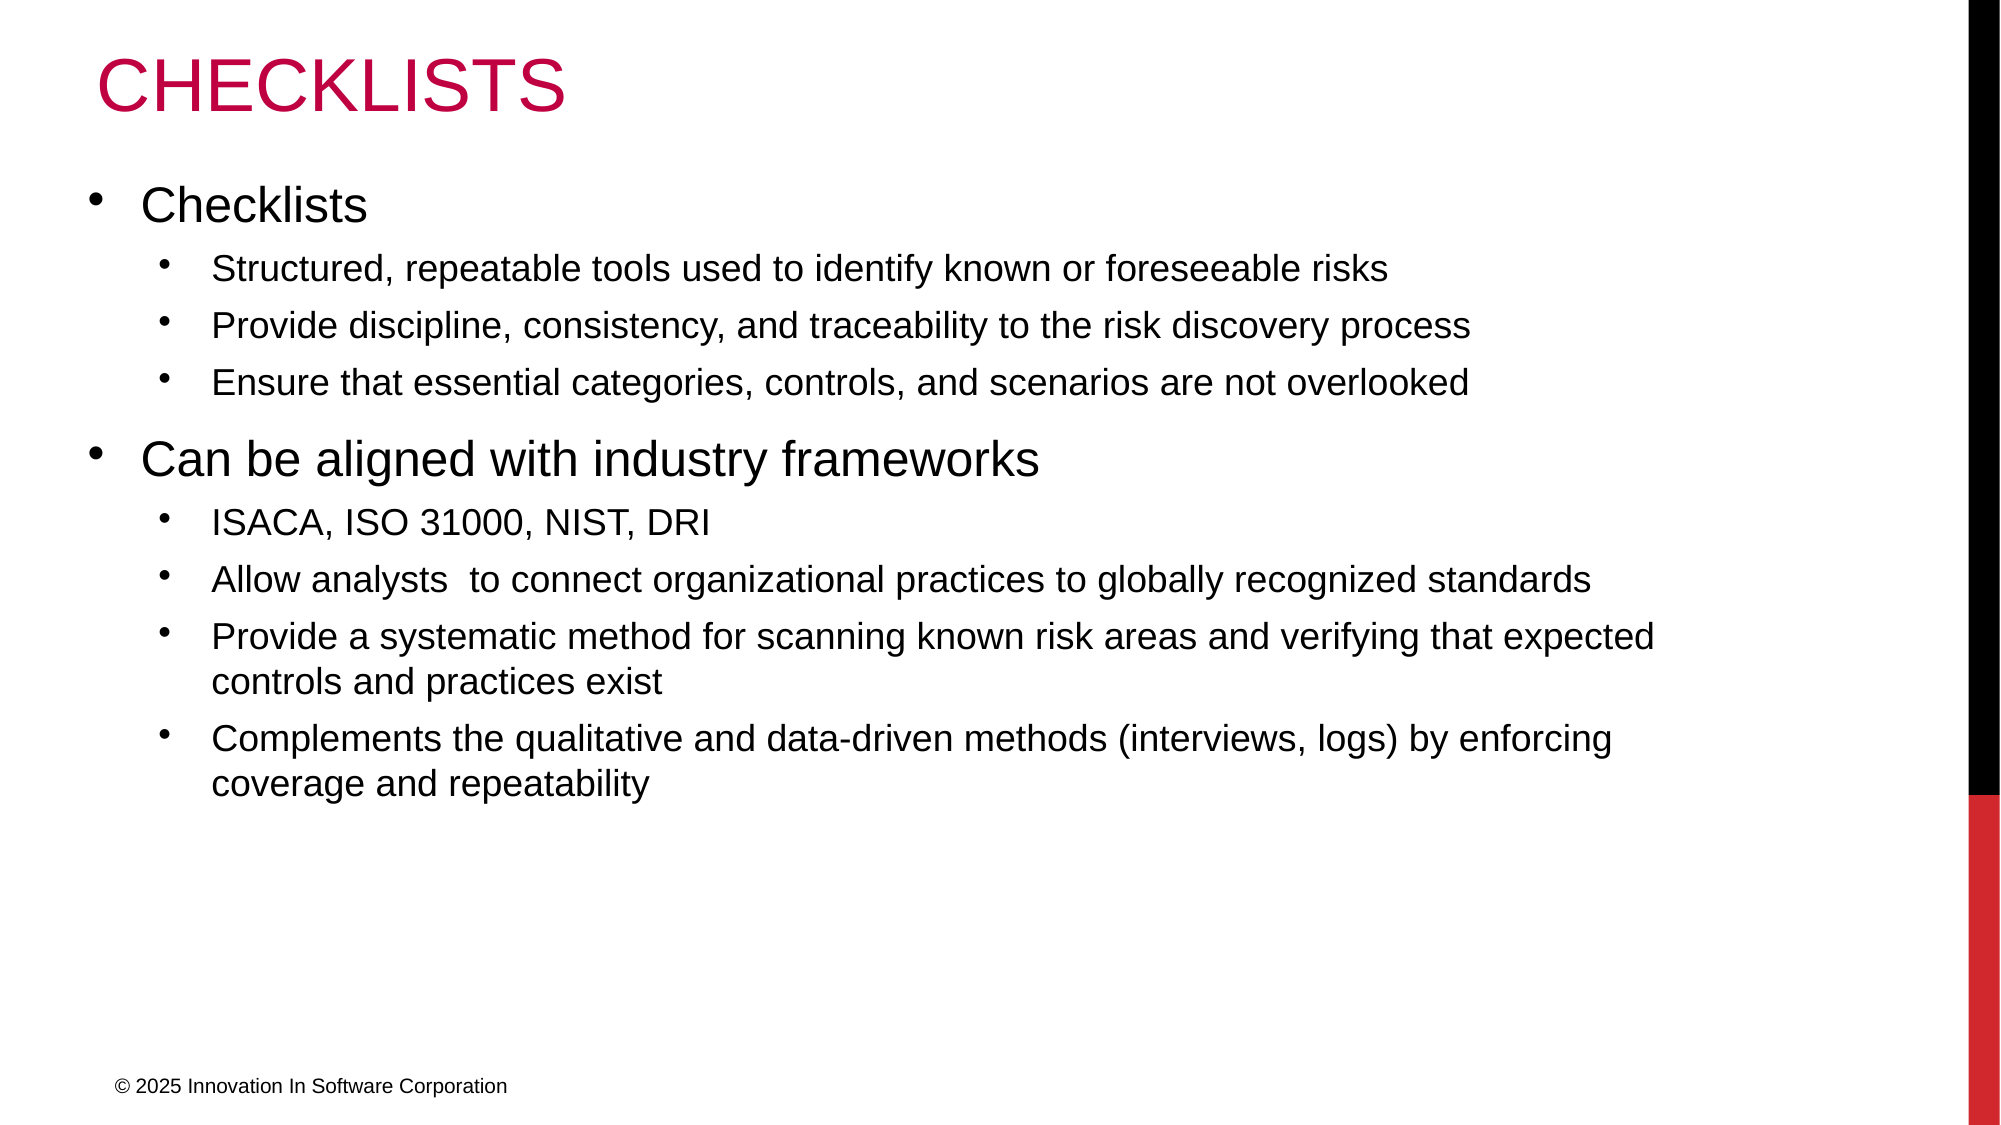

# Checklists
Checklists
Structured, repeatable tools used to identify known or foreseeable risks
Provide discipline, consistency, and traceability to the risk discovery process
Ensure that essential categories, controls, and scenarios are not overlooked
Can be aligned with industry frameworks
ISACA, ISO 31000, NIST, DRI
Allow analysts  to connect organizational practices to globally recognized standards
Provide a systematic method for scanning known risk areas and verifying that expected controls and practices exist
Complements the qualitative and data-driven methods (interviews, logs) by enforcing coverage and repeatability
© 2025 Innovation In Software Corporation